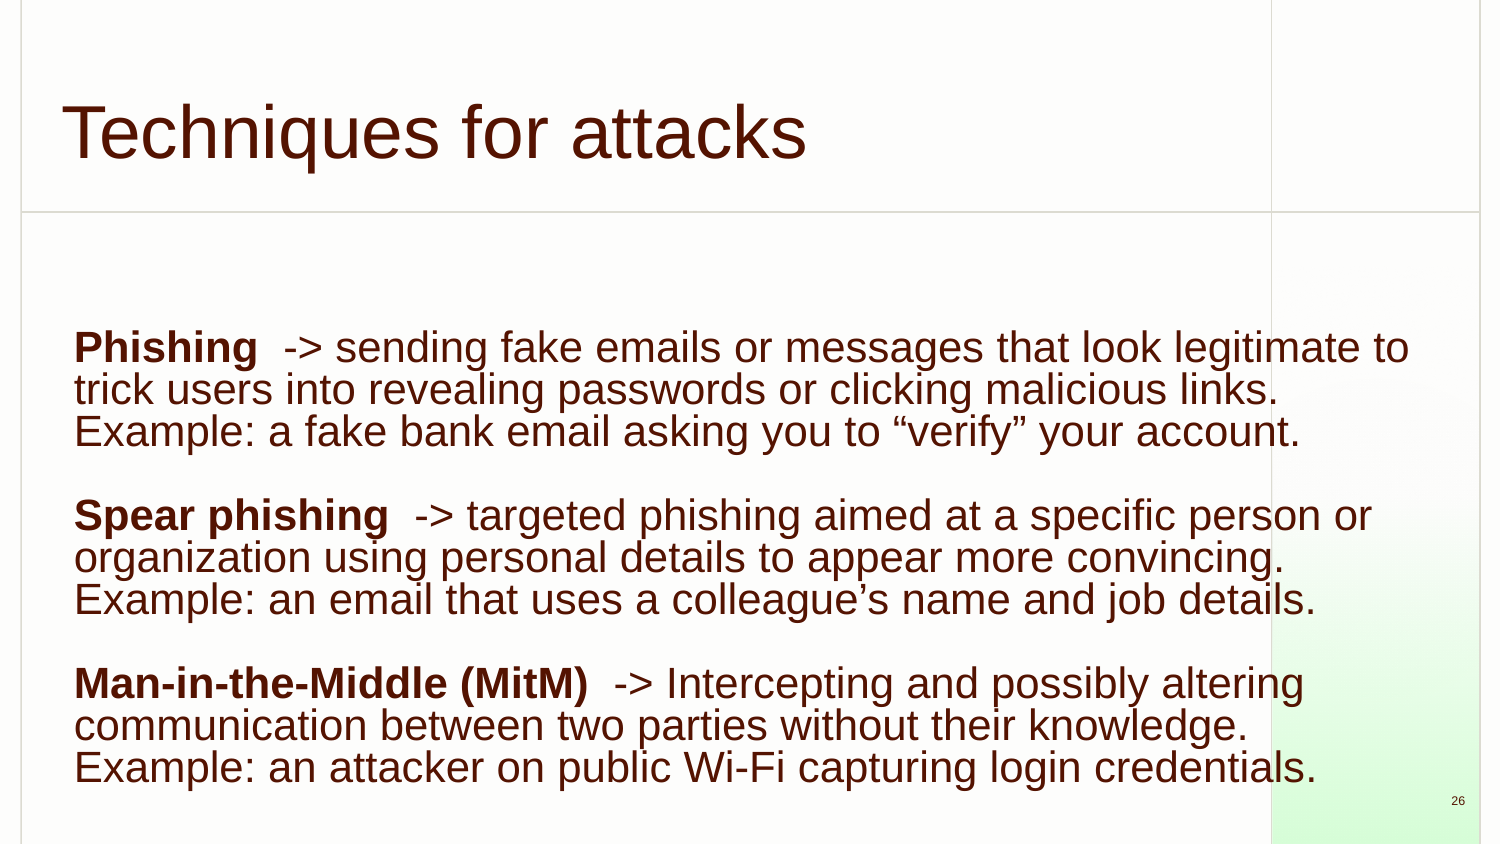

# Techniques for attacks
Phishing  -> sending fake emails or messages that look legitimate to trick users into revealing passwords or clicking malicious links. Example: a fake bank email asking you to “verify” your account.

Spear phishing  -> targeted phishing aimed at a specific person or organization using personal details to appear more convincing. Example: an email that uses a colleague’s name and job details.

Man-in-the-Middle (MitM)  -> Intercepting and possibly altering communication between two parties without their knowledge. Example: an attacker on public Wi-Fi capturing login credentials.
26